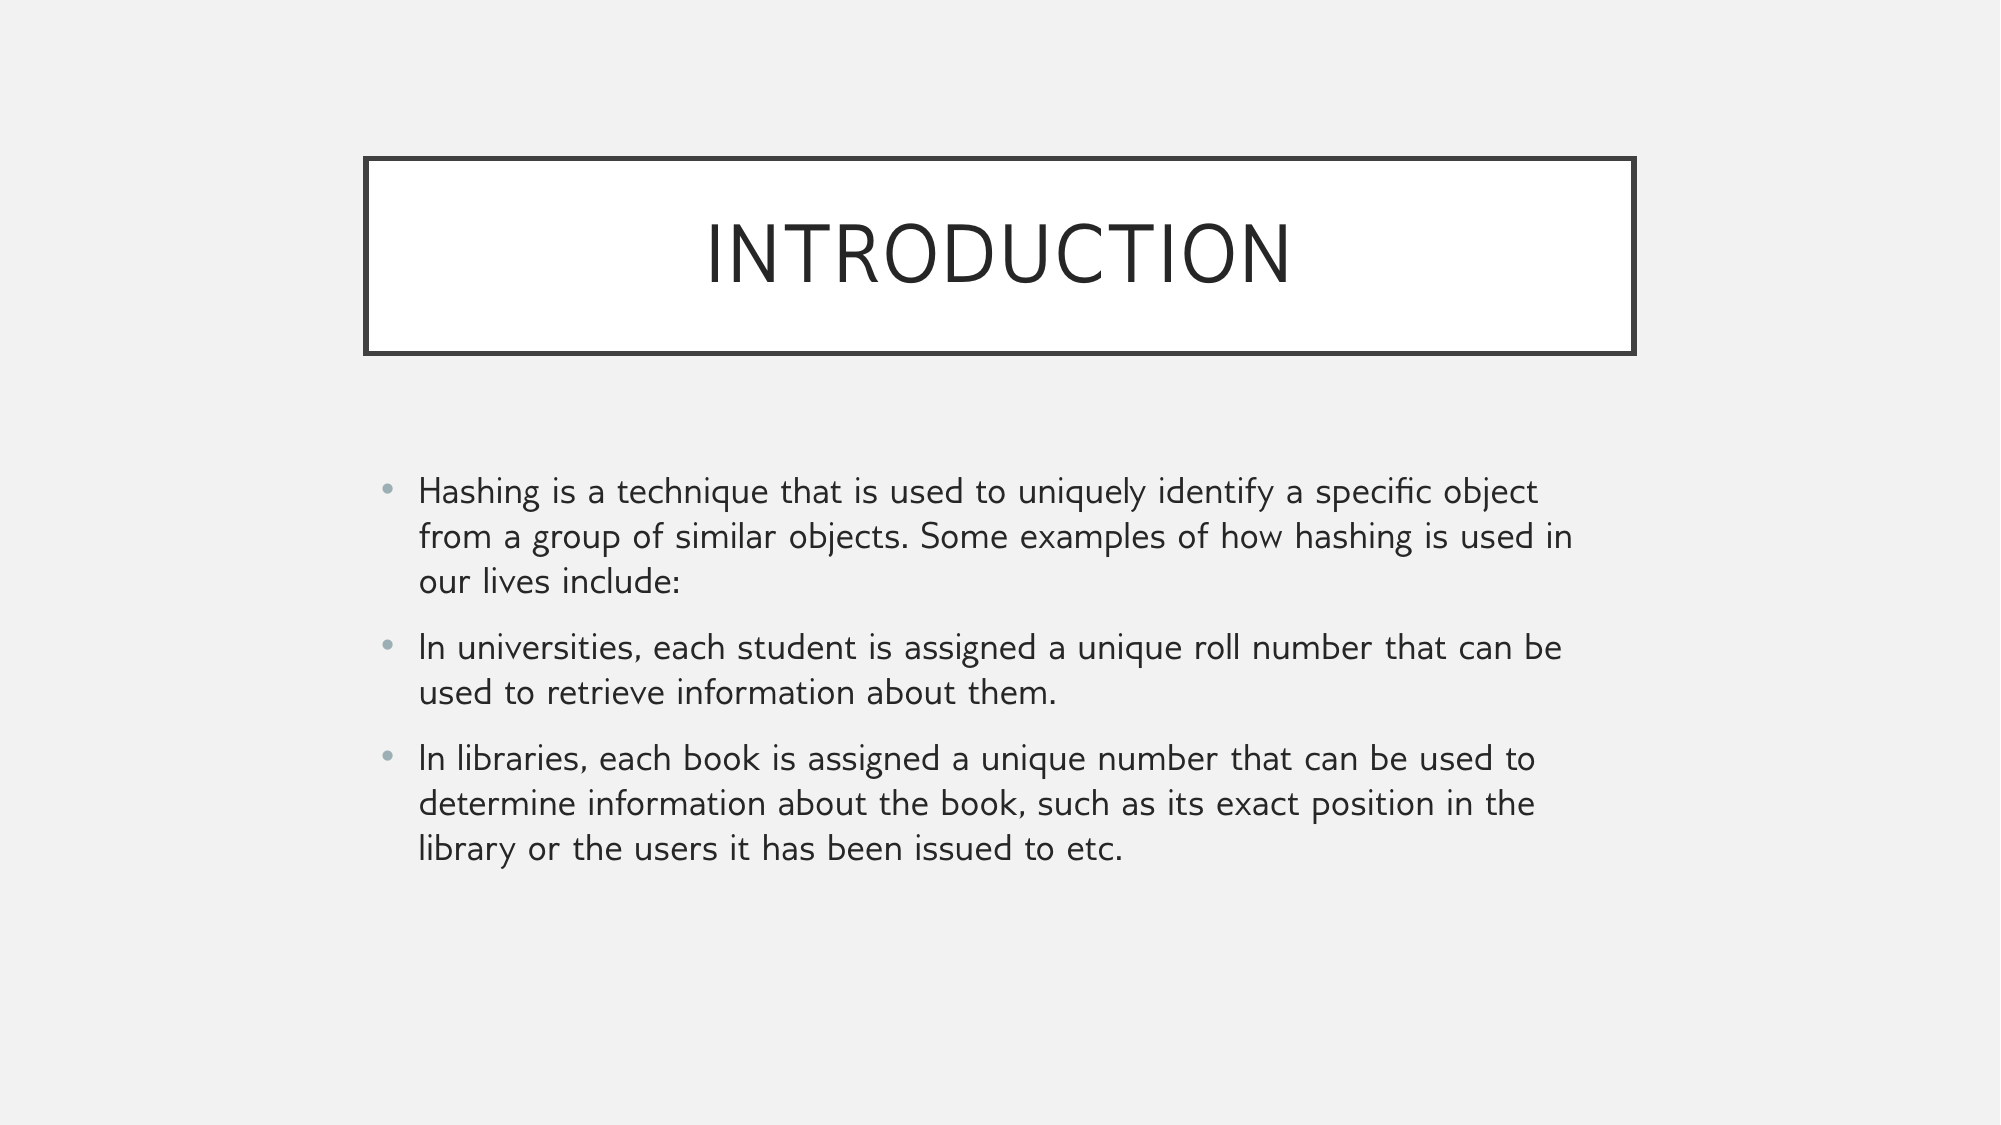

# introduction
Hashing is a technique that is used to uniquely identify a specific object from a group of similar objects. Some examples of how hashing is used in our lives include:
In universities, each student is assigned a unique roll number that can be used to retrieve information about them.
In libraries, each book is assigned a unique number that can be used to determine information about the book, such as its exact position in the library or the users it has been issued to etc.